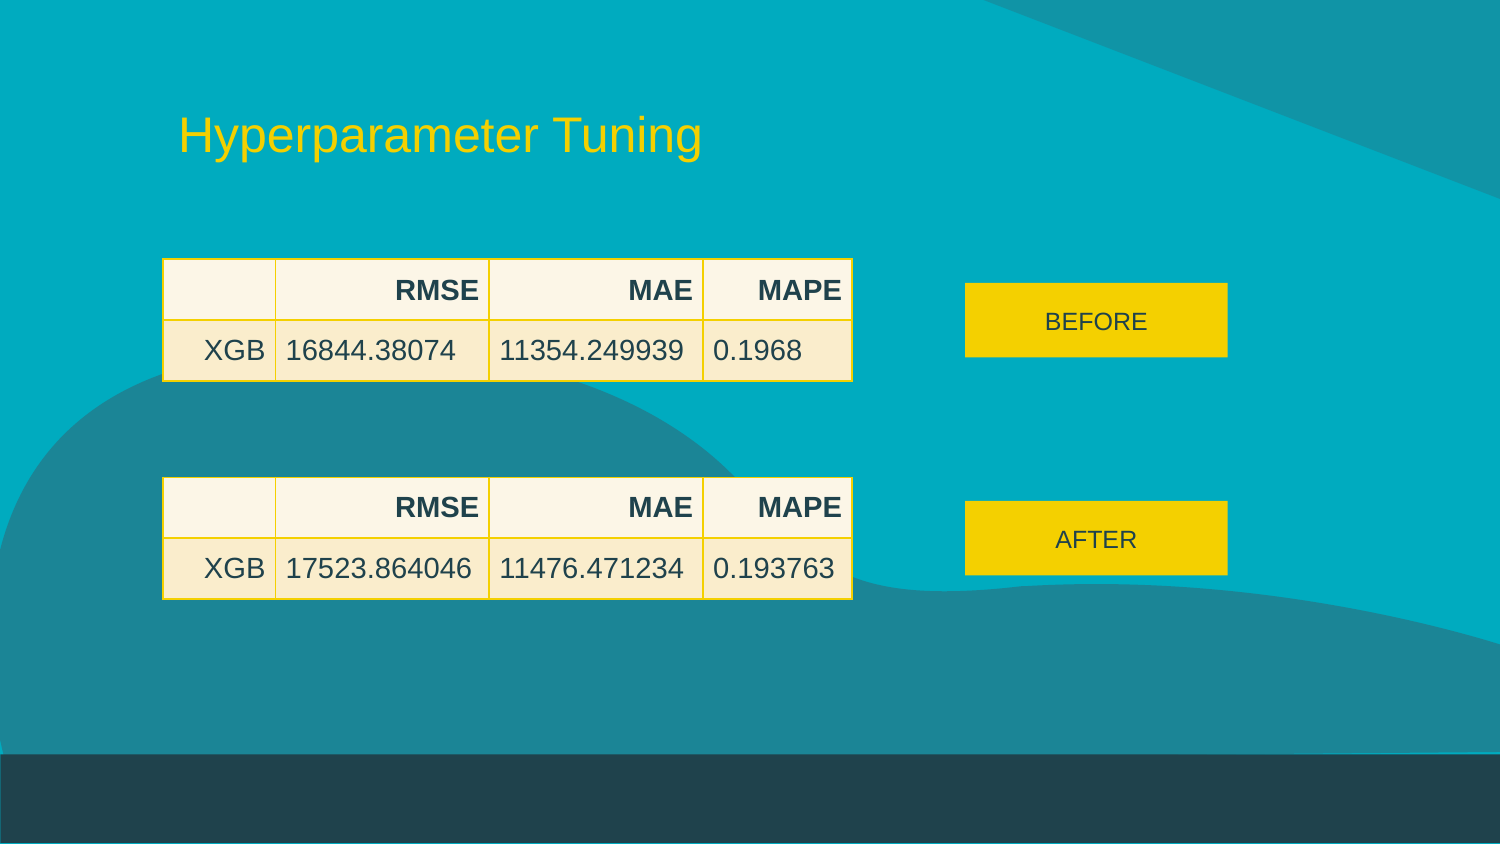

# Hyperparameter Tuning

|  | RMSE | MAE | MAPE |
| --- | --- | --- | --- |
| XGB | 16844.38074 | 11354.249939 | 0.1968 |
BEFORE
|  | RMSE | MAE | MAPE |
| --- | --- | --- | --- |
| XGB | 17523.864046 | 11476.471234 | 0.193763 |
AFTER